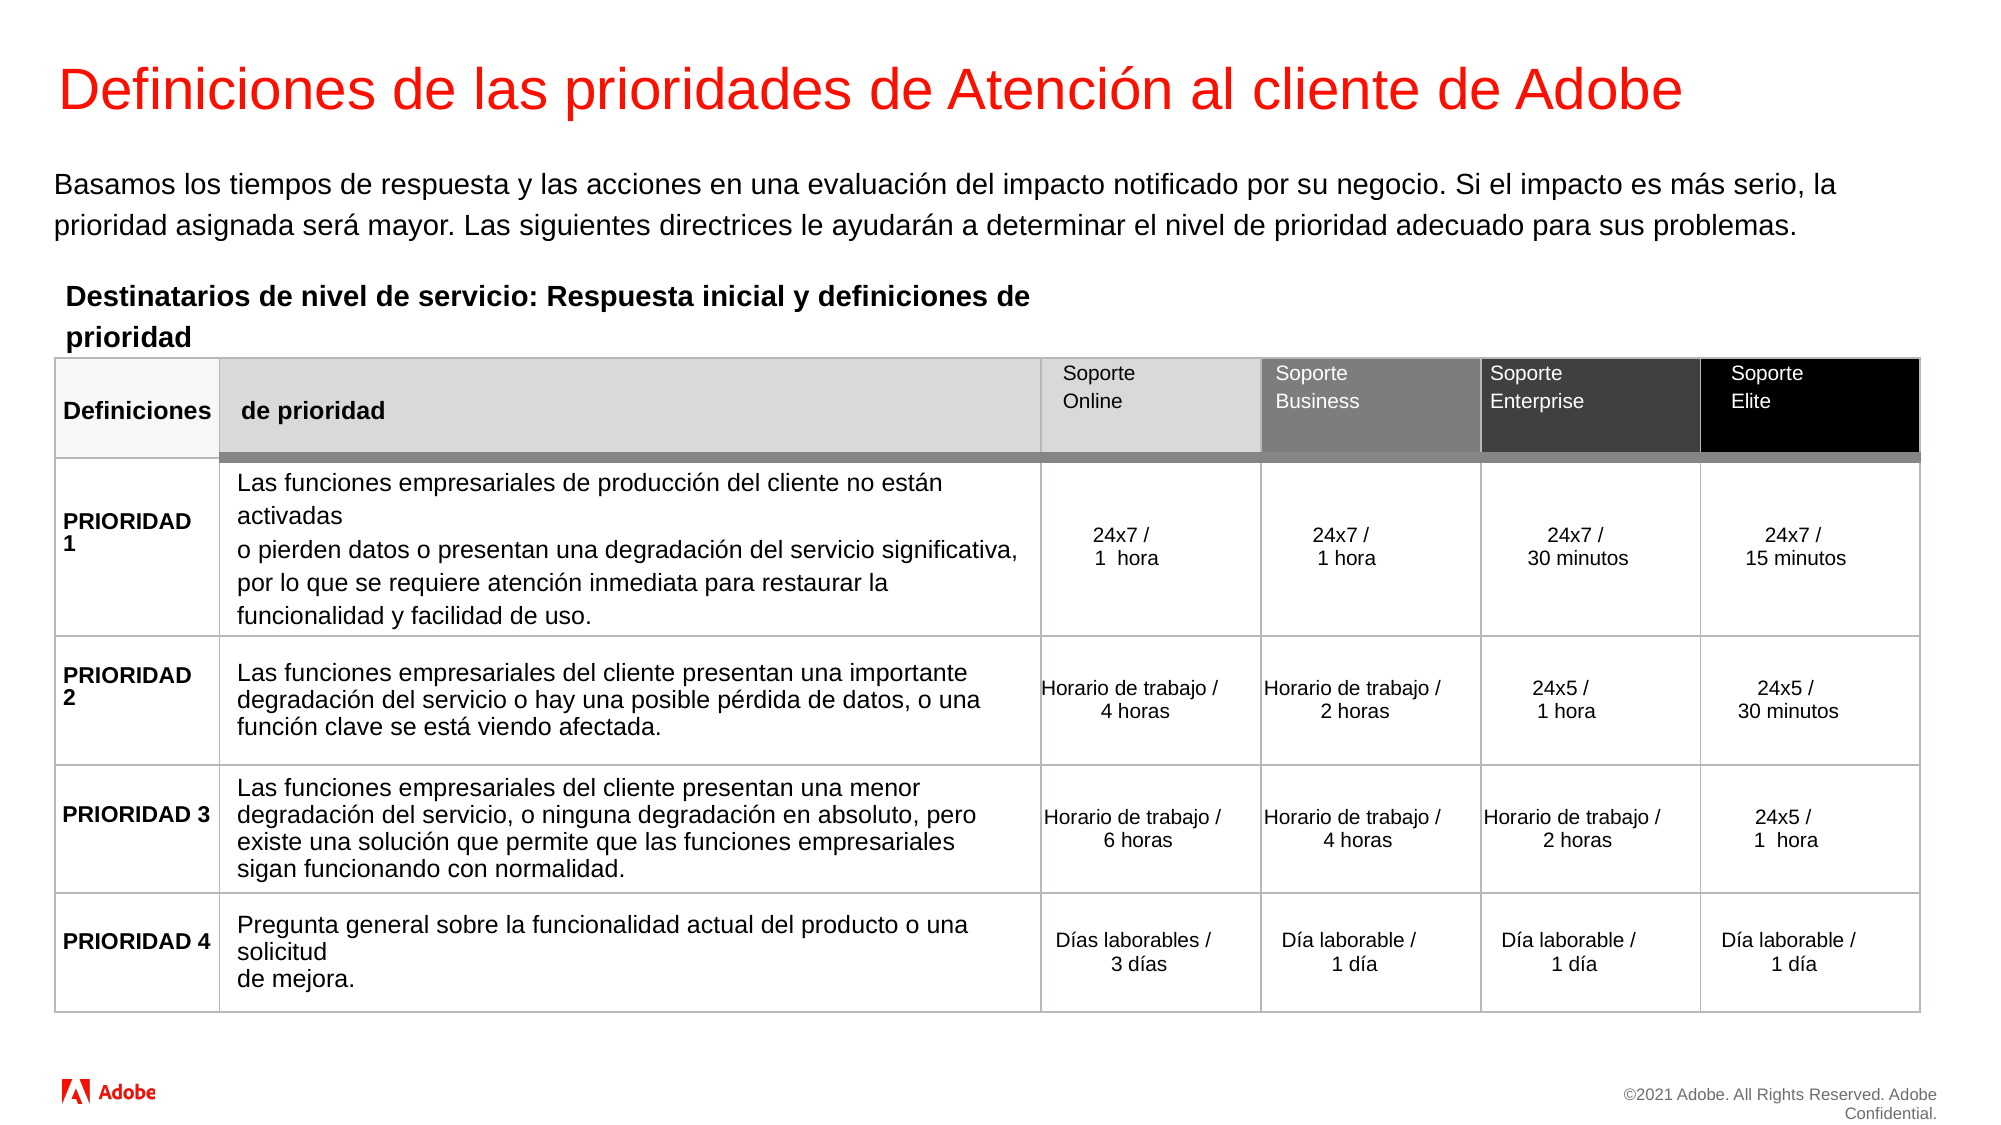

# Definiciones de las prioridades de Atención al cliente de Adobe
Basamos los tiempos de respuesta y las acciones en una evaluación del impacto notificado por su negocio. Si el impacto es más serio, la prioridad asignada será mayor. Las siguientes directrices le ayudarán a determinar el nivel de prioridad adecuado para sus problemas.

Destinatarios de nivel de servicio: Respuesta inicial y definiciones de prioridad

| Definiciones | de prioridad | Soporte Online | Soporte Business | Soporte Enterprise | Soporte Elite |
| --- | --- | --- | --- | --- | --- |
| PRIORIDAD 1 | Las funciones empresariales de producción del cliente no están activadas o pierden datos o presentan una degradación del servicio significativa, por lo que se requiere atención inmediata para restaurar la funcionalidad y facilidad de uso. | 24x7 / 1 hora | 24x7 / 1 hora | 24x7 / 30 minutos | 24x7 / 15 minutos |
| PRIORIDAD 2 | Las funciones empresariales del cliente presentan una importante degradación del servicio o hay una posible pérdida de datos, o una función clave se está viendo afectada. | Horario de trabajo / 4 horas | Horario de trabajo / 2 horas | 24x5 / 1 hora | 24x5 / 30 minutos |
| PRIORIDAD 3 | Las funciones empresariales del cliente presentan una menor degradación del servicio, o ninguna degradación en absoluto, pero existe una solución que permite que las funciones empresariales sigan funcionando con normalidad. | Horario de trabajo / 6 horas | Horario de trabajo / 4 horas | Horario de trabajo / 2 horas | 24x5 / 1 hora |
| PRIORIDAD 4 | Pregunta general sobre la funcionalidad actual del producto o una solicitud de mejora. | Días laborables / 3 días | Día laborable / 1 día | Día laborable / 1 día | Día laborable / 1 día |